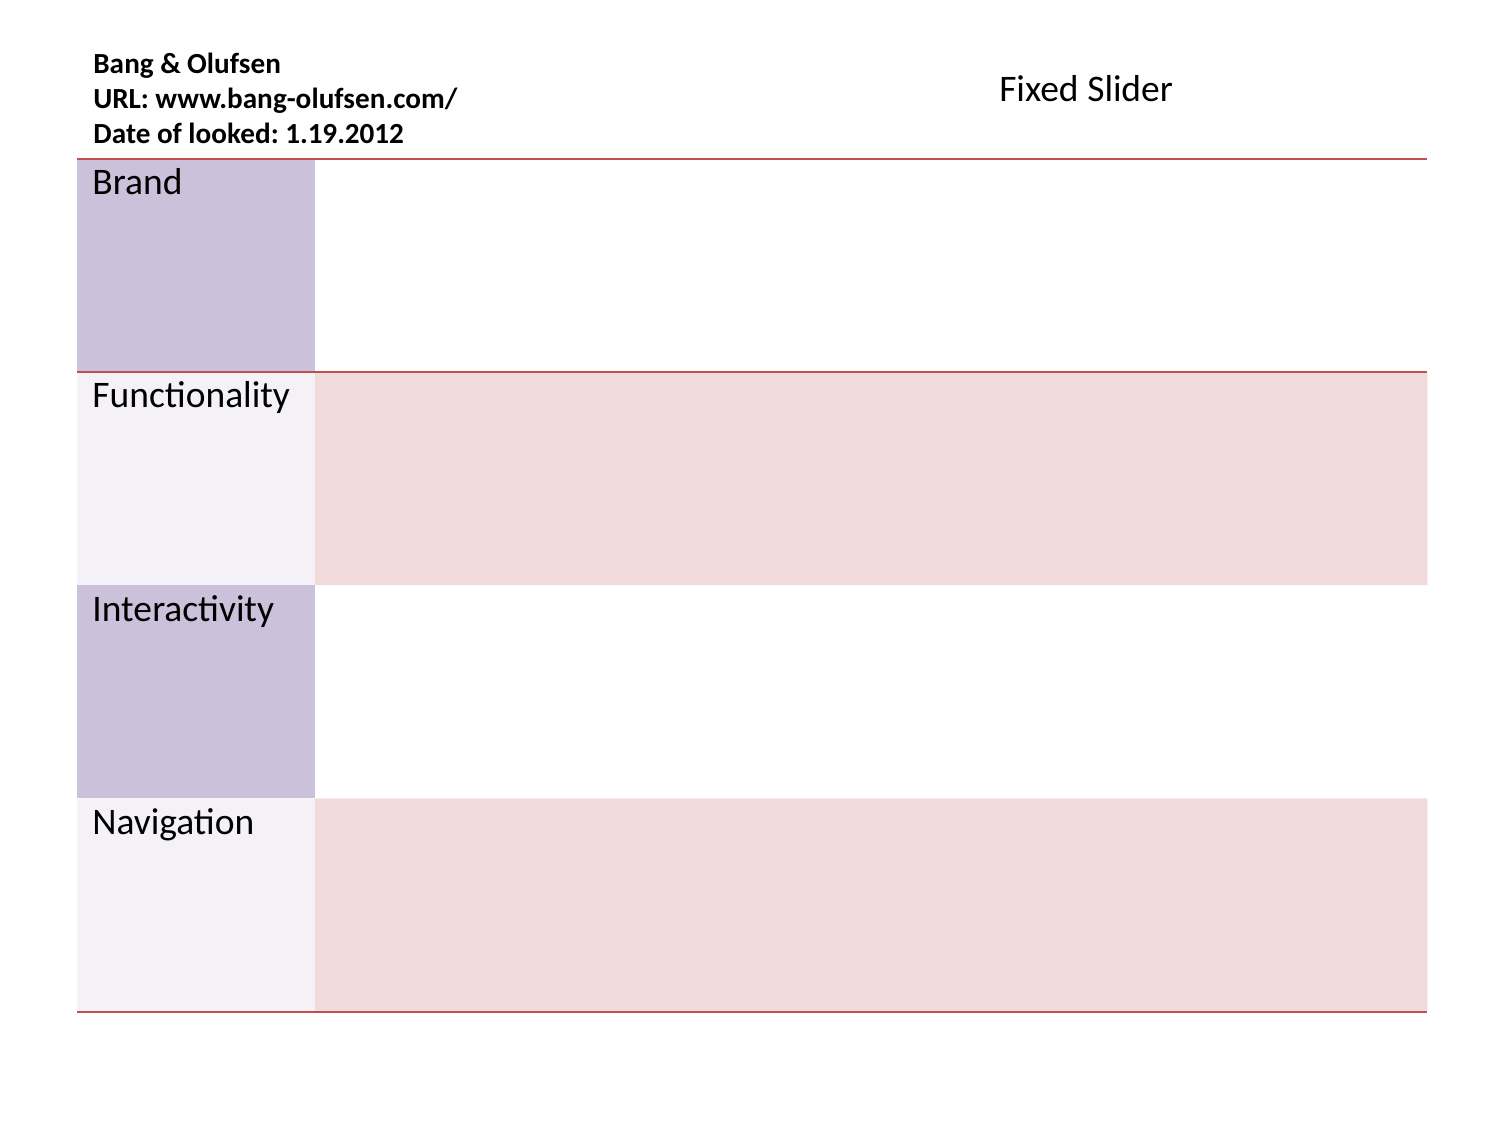

Bang & Olufsen
URL: www.bang-olufsen.com/
Date of looked: 1.19.2012
Fixed Slider
| Brand |  |
| --- | --- |
| Functionality |  |
| Interactivity |  |
| Navigation |  |